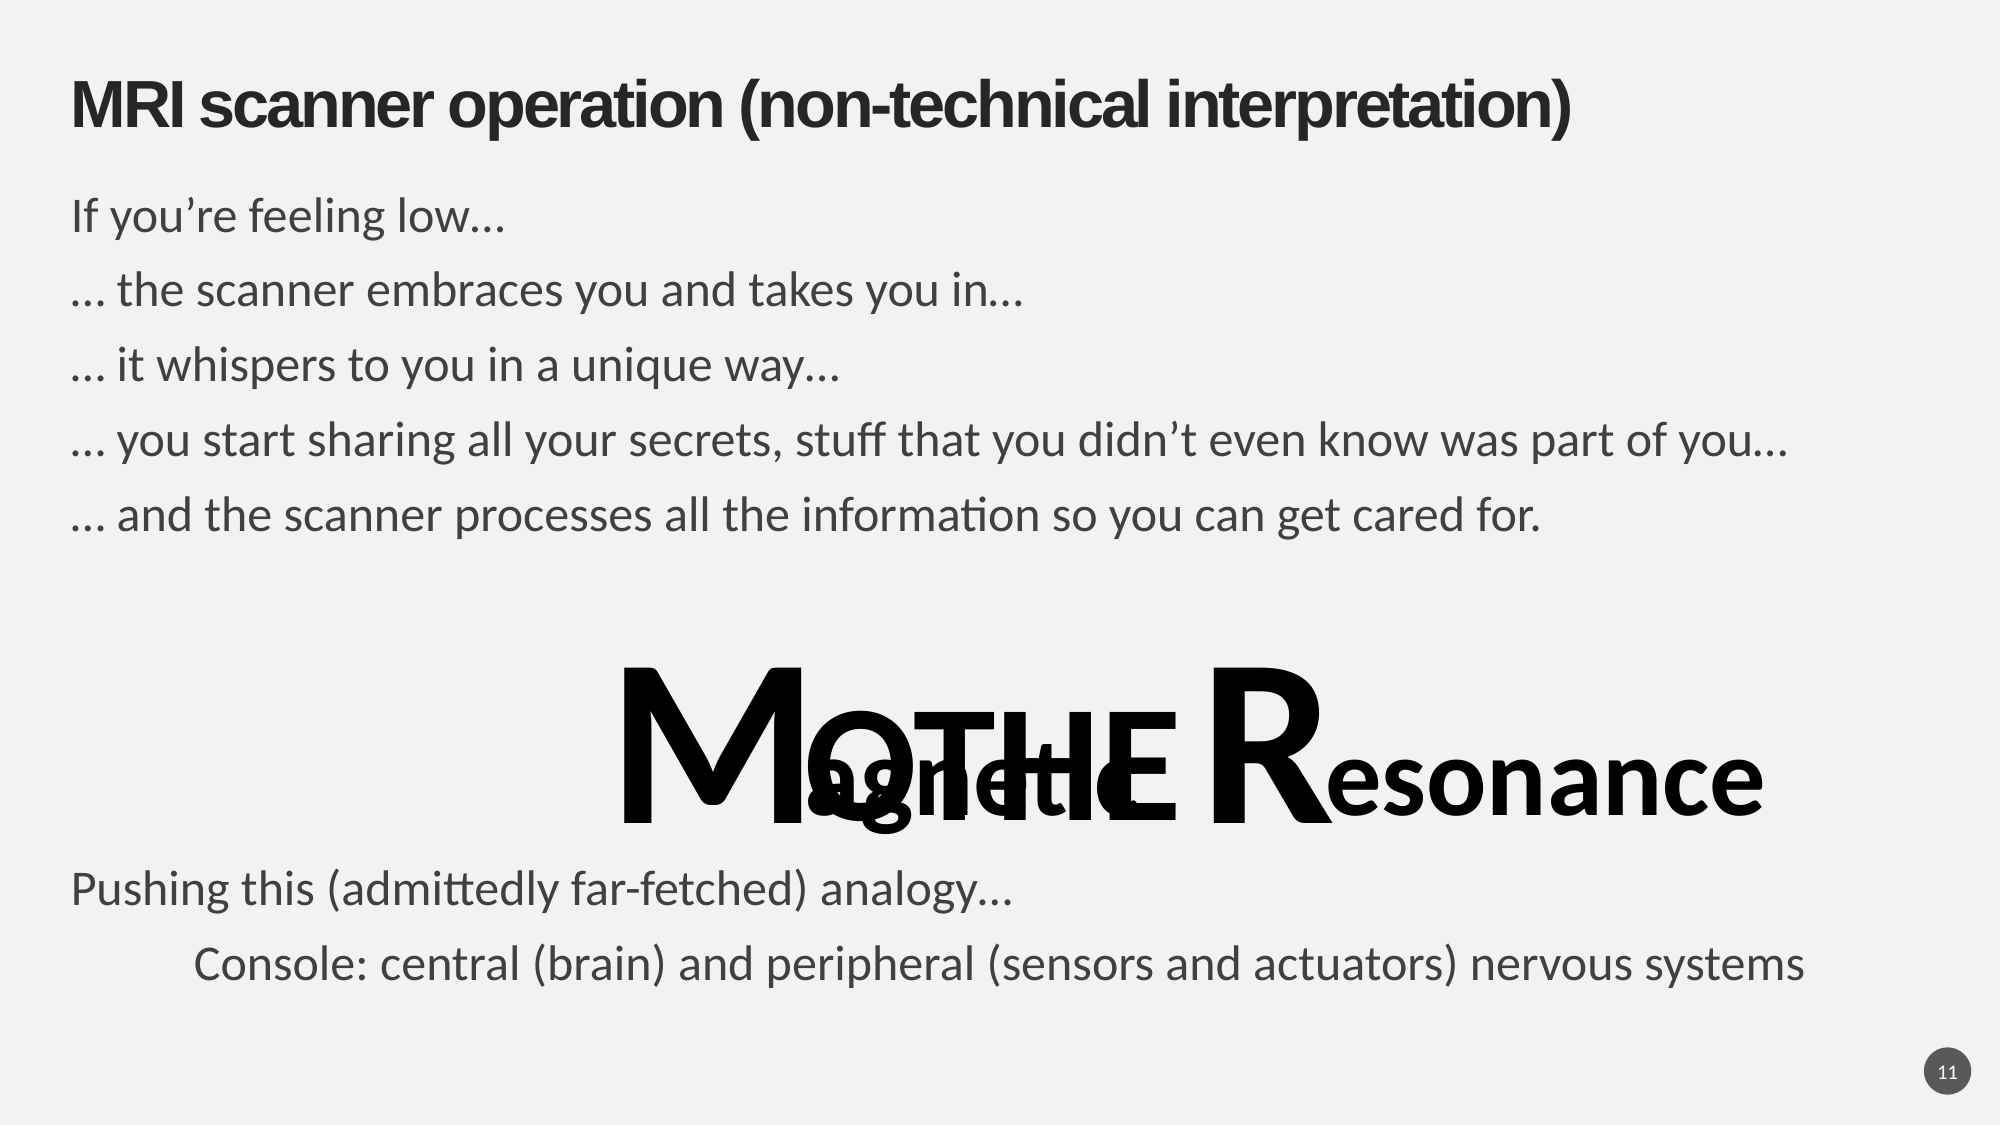

# MRI scanner operation (non-technical interpretation)
If you’re feeling low…
… the scanner embraces you and takes you in…
… it whispers to you in a unique way…
… you start sharing all your secrets, stuff that you didn’t even know was part of you…
… and the scanner processes all the information so you can get cared for.

Pushing this (admittedly far-fetched) analogy…
Console: central (brain) and peripheral (sensors and actuators) nervous systems

M               R
OTHE
agnetic
esonance
11